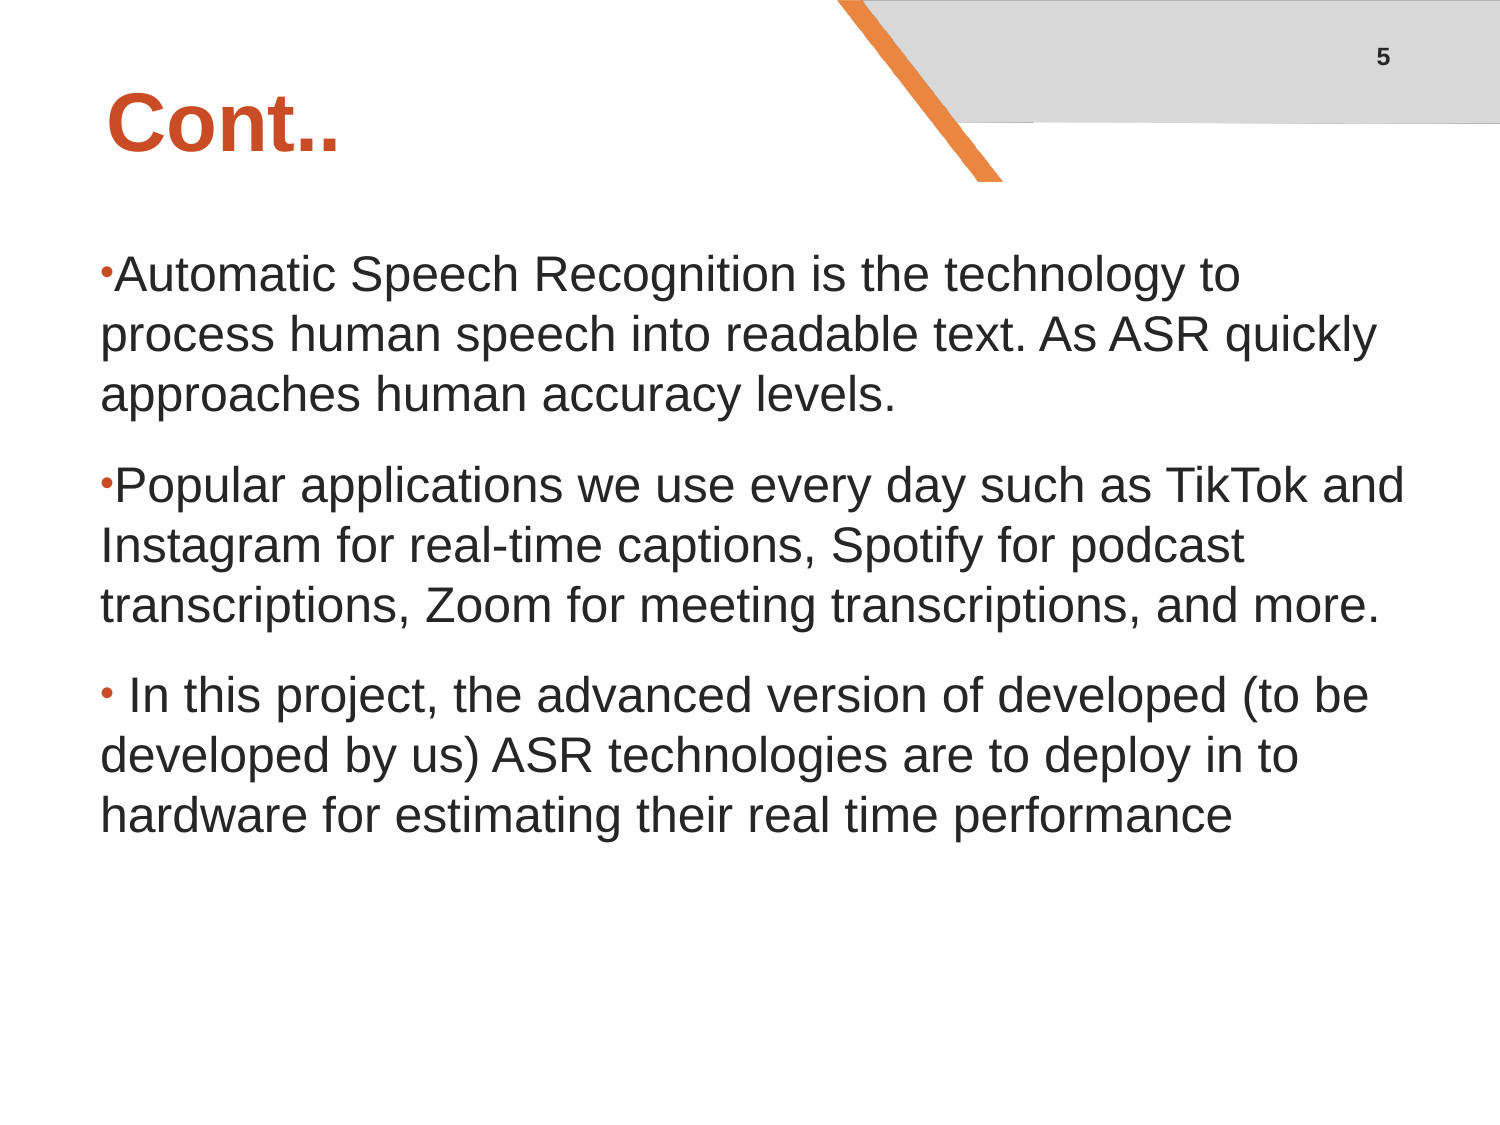

5
# Cont..
Automatic Speech Recognition is the technology to process human speech into readable text. As ASR quickly approaches human accuracy levels.
Popular applications we use every day such as TikTok and Instagram for real-time captions, Spotify for podcast transcriptions, Zoom for meeting transcriptions, and more.
 In this project, the advanced version of developed (to be developed by us) ASR technologies are to deploy in to hardware for estimating their real time performance